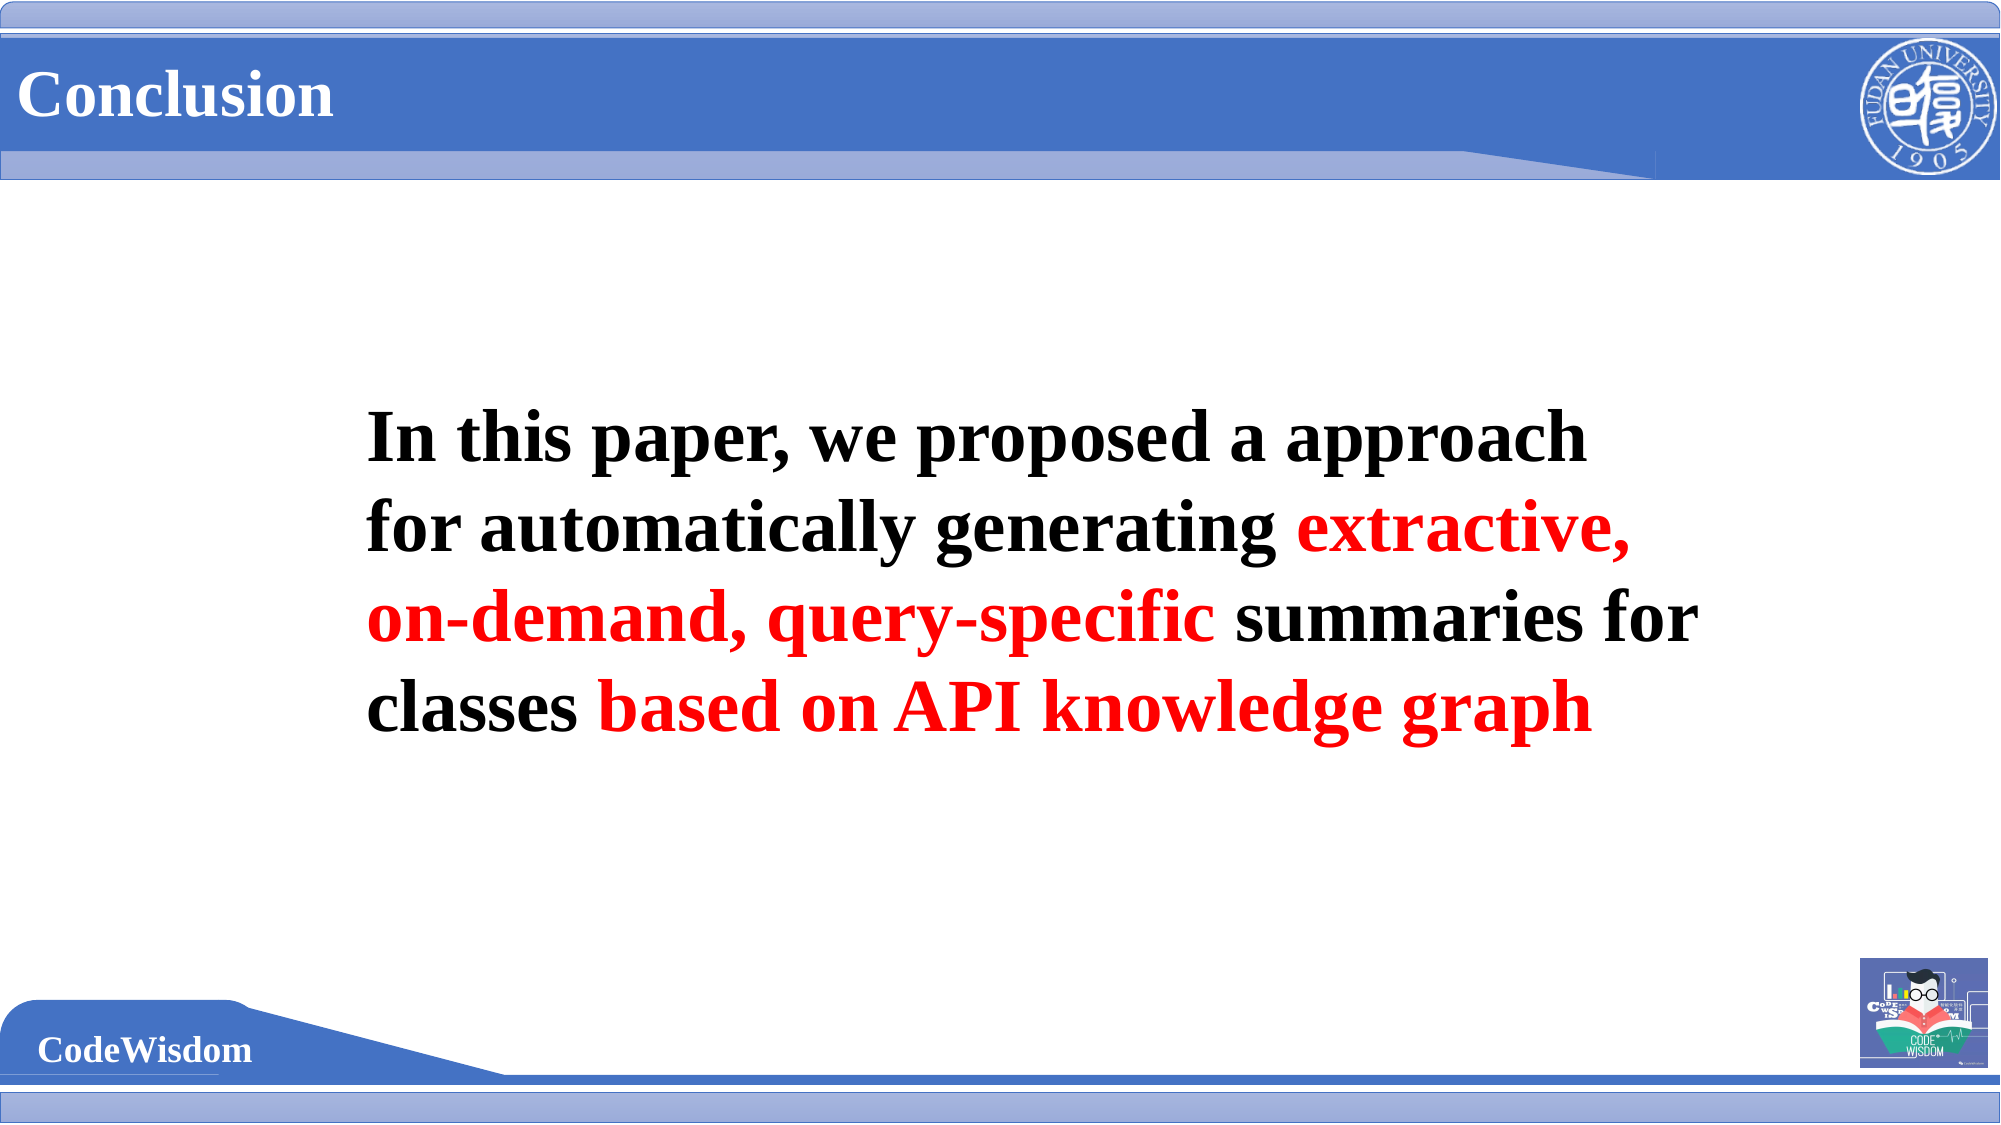

Conclusion
In this paper, we proposed a approach for automatically generating extractive, on-demand, query-specific summaries for classes based on API knowledge graph